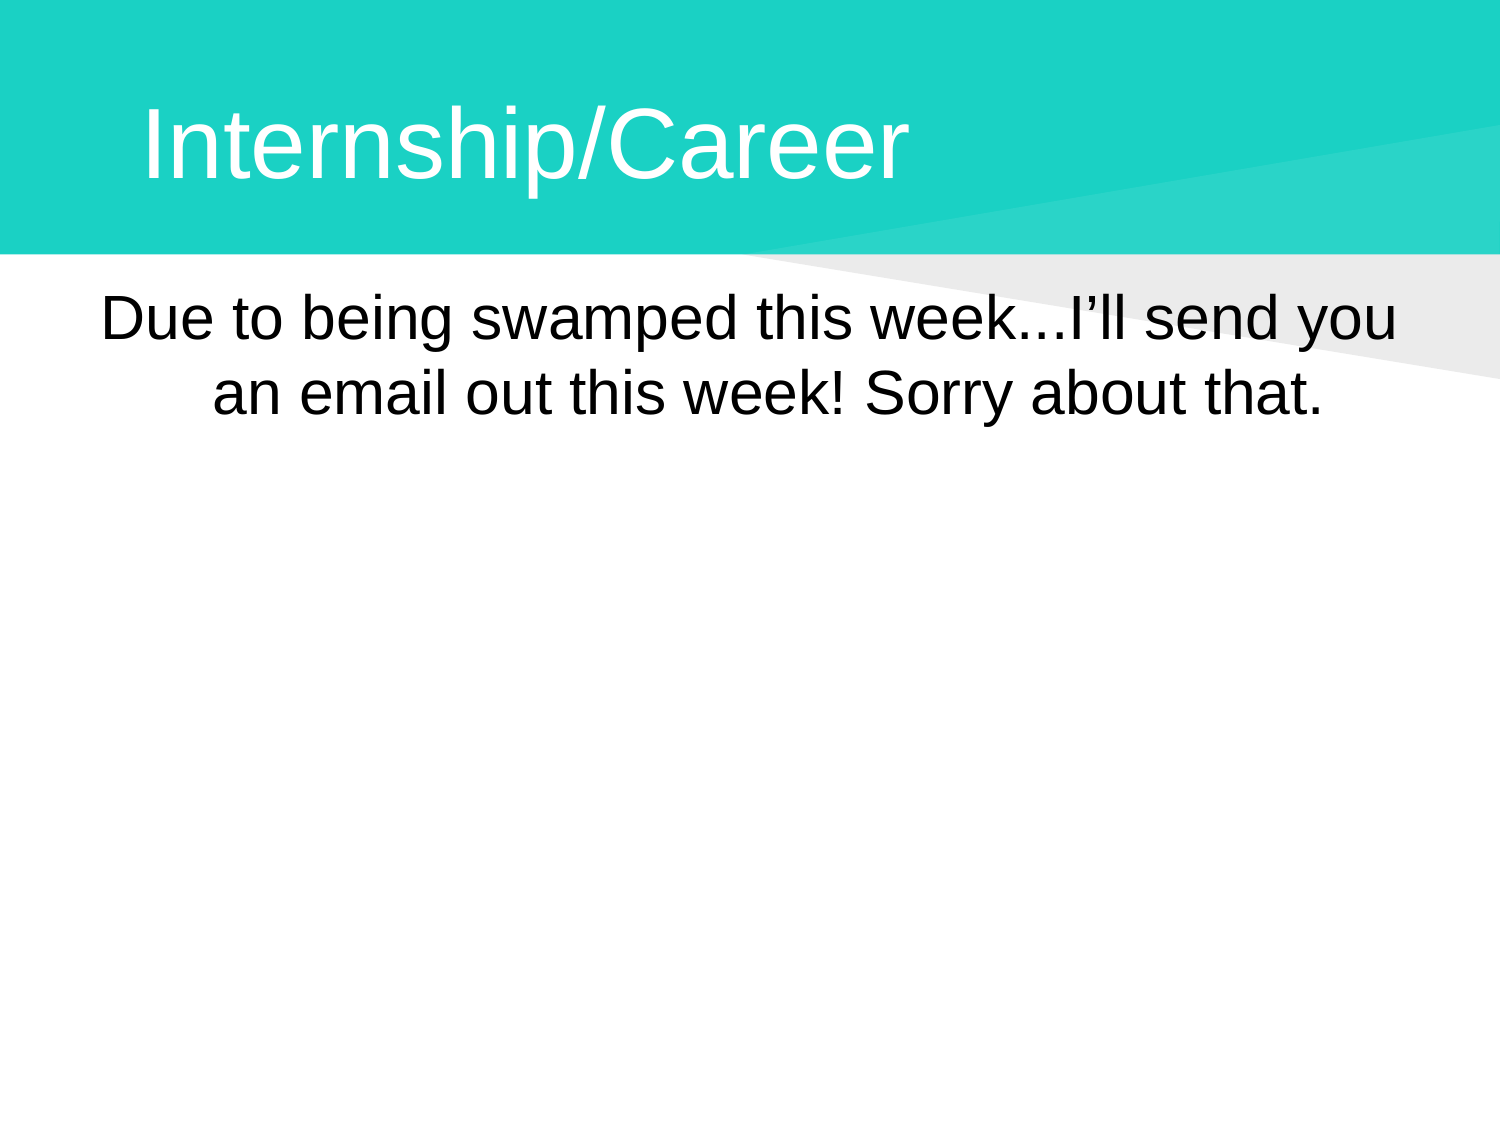

# Internship/Career
Due to being swamped this week...I’ll send you an email out this week! Sorry about that.